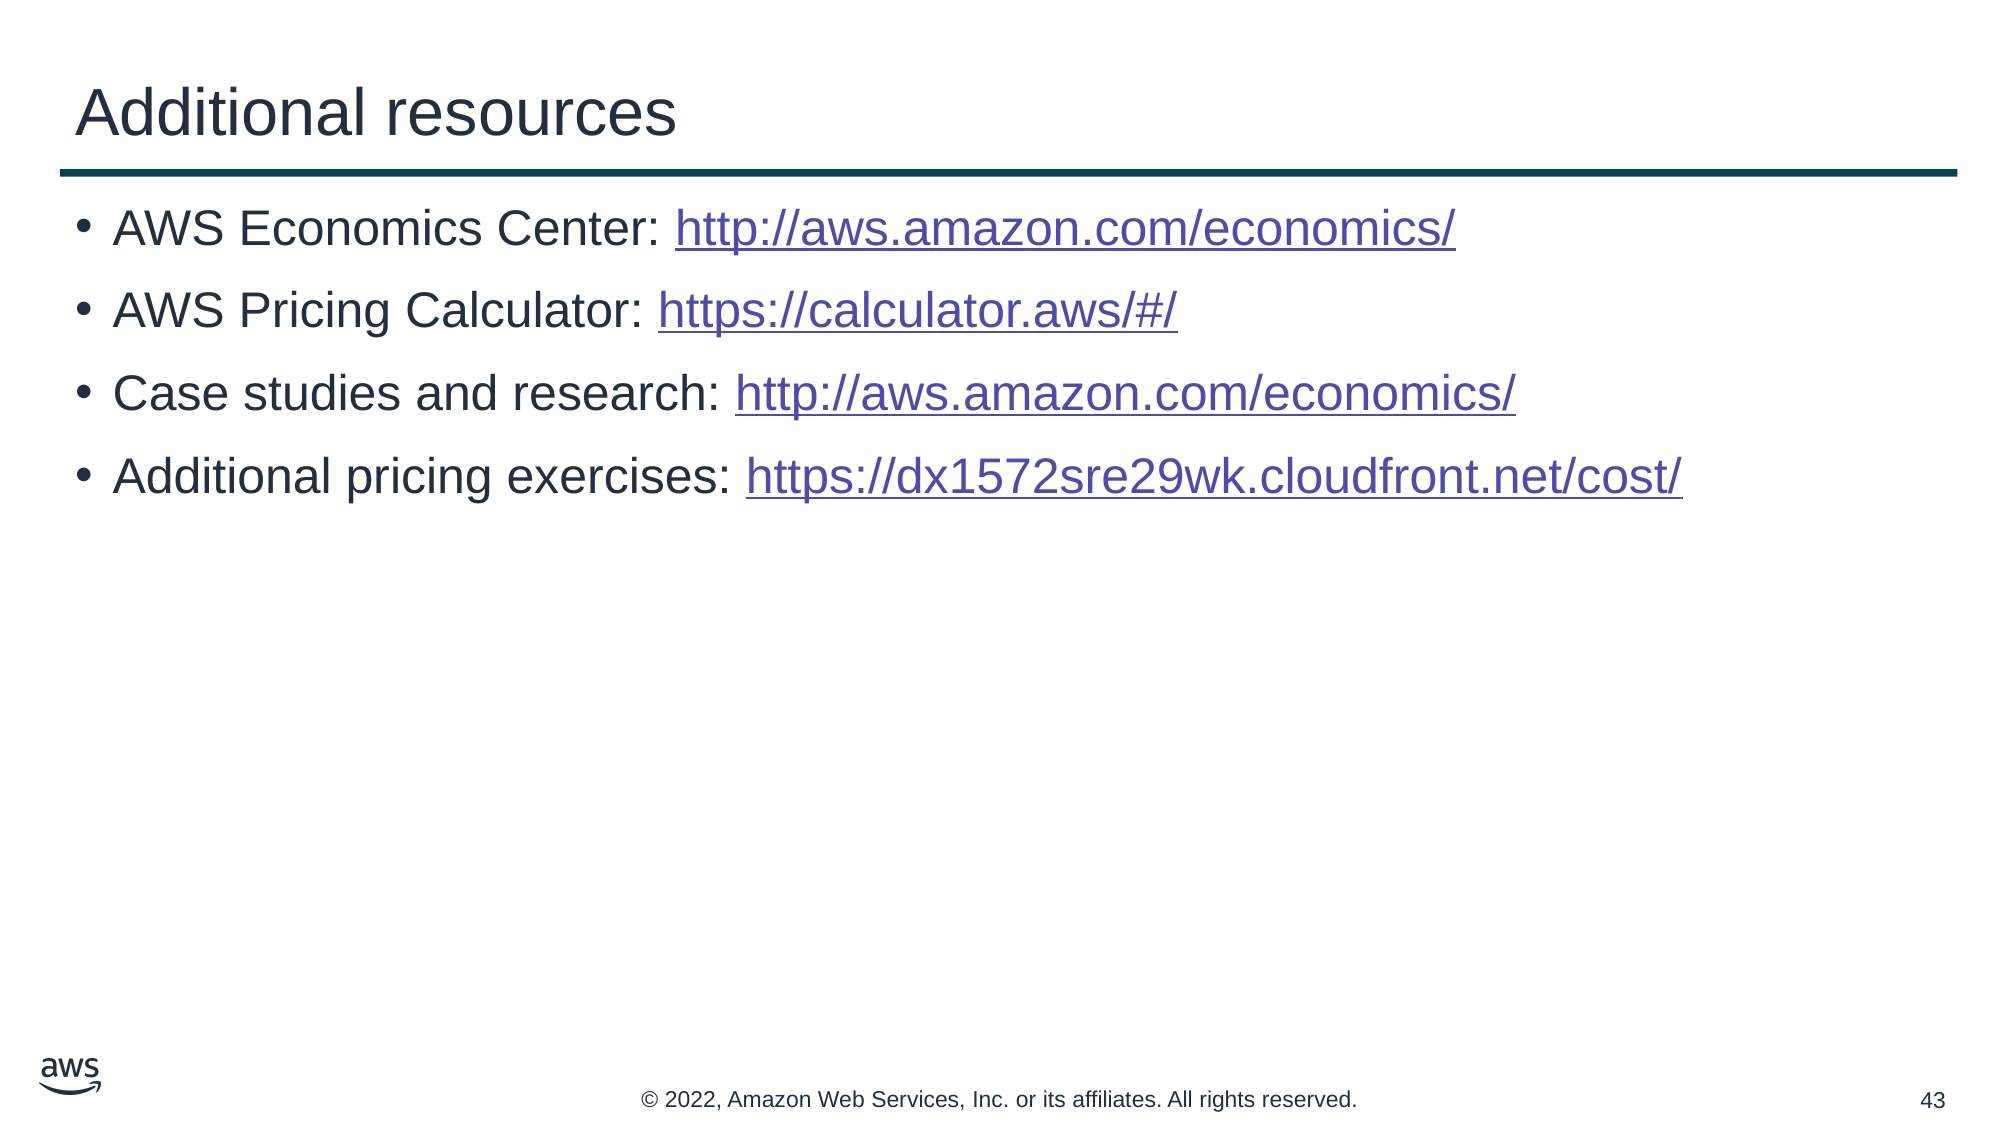

# Additional resources
AWS Economics Center: http://aws.amazon.com/economics/
AWS Pricing Calculator: https://calculator.aws/#/
Case studies and research: http://aws.amazon.com/economics/
Additional pricing exercises: https://dx1572sre29wk.cloudfront.net/cost/
43